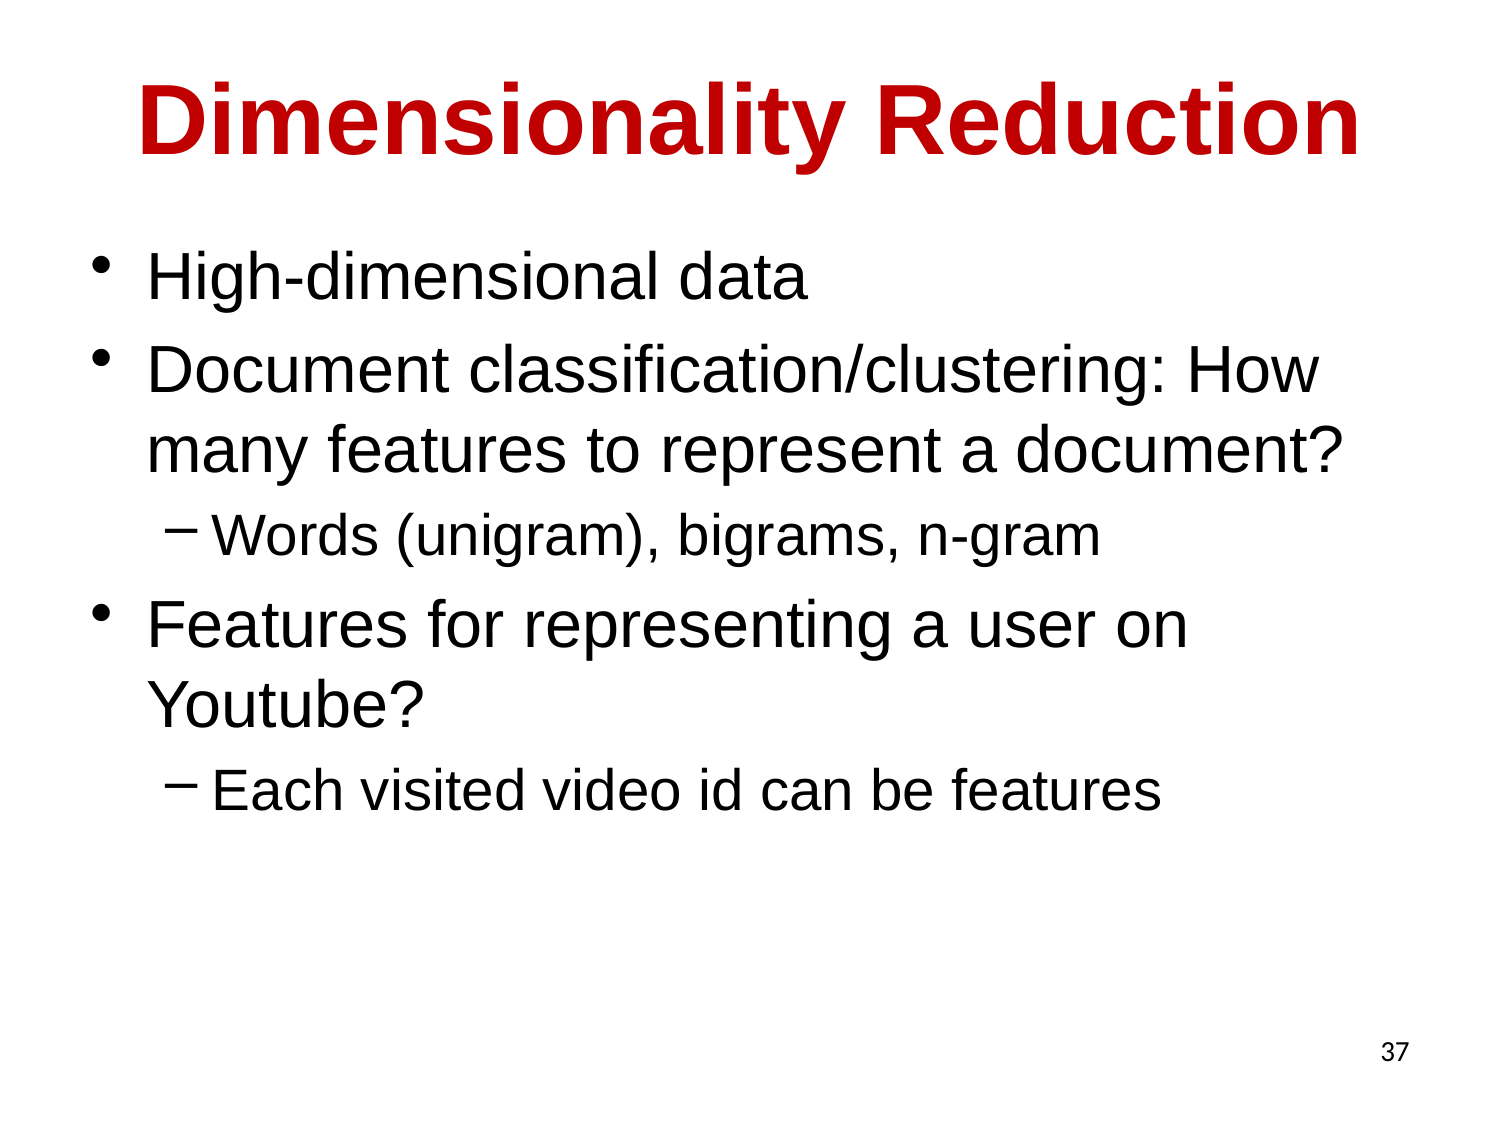

# Dimensionality Reduction
High-dimensional data
Document classification/clustering: How many features to represent a document?
Words (unigram), bigrams, n-gram
Features for representing a user on Youtube?
Each visited video id can be features
37